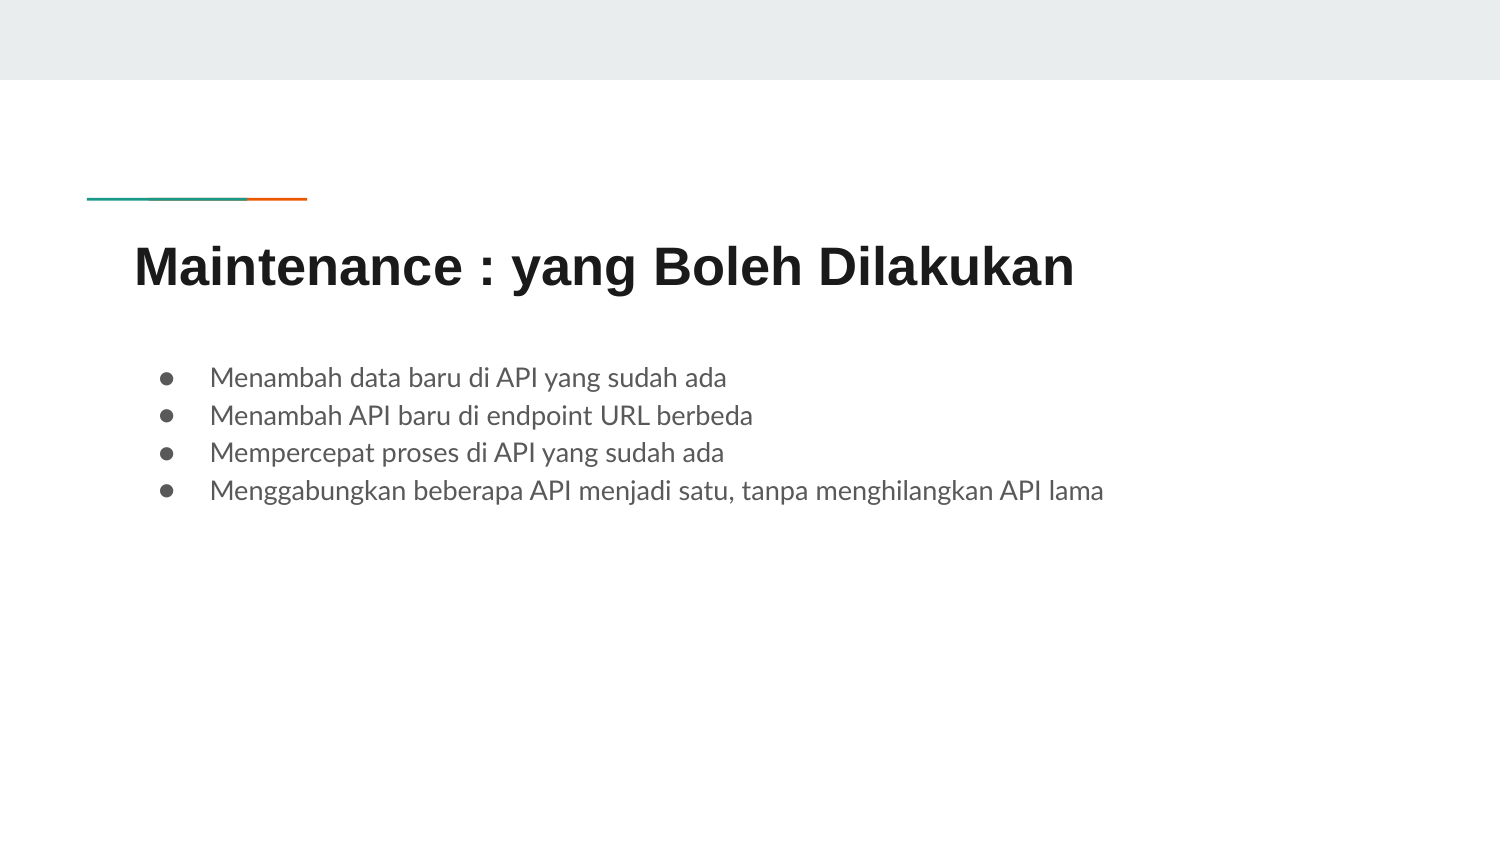

# Maintenance : yang Boleh Dilakukan
Menambah data baru di API yang sudah ada
Menambah API baru di endpoint URL berbeda
Mempercepat proses di API yang sudah ada
Menggabungkan beberapa API menjadi satu, tanpa menghilangkan API lama